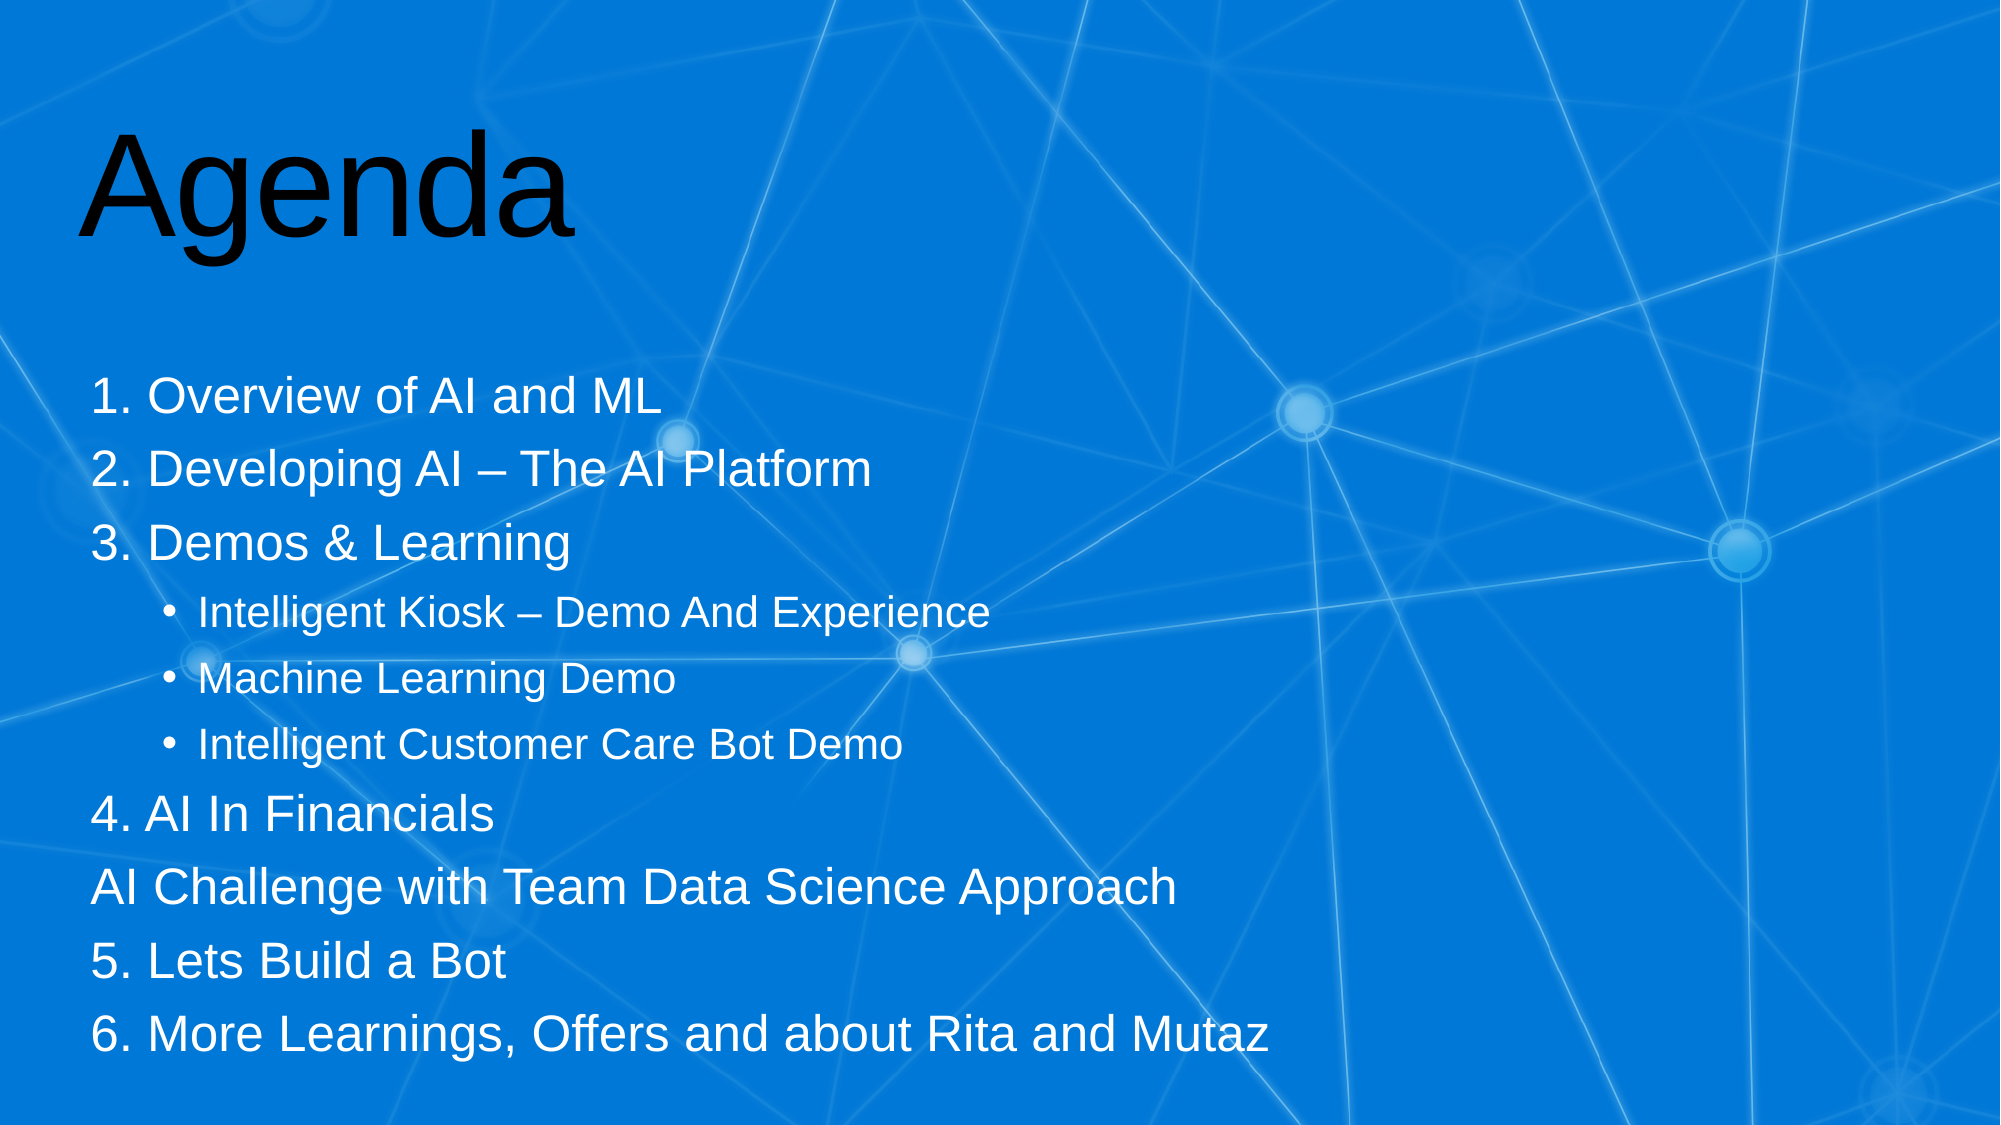

# Agenda
1. Overview of AI and ML
2. Developing AI – The AI Platform
3. Demos & Learning
Intelligent Kiosk – Demo And Experience
Machine Learning Demo
Intelligent Customer Care Bot Demo
4. AI In Financials
AI Challenge with Team Data Science Approach
5. Lets Build a Bot
6. More Learnings, Offers and about Rita and Mutaz